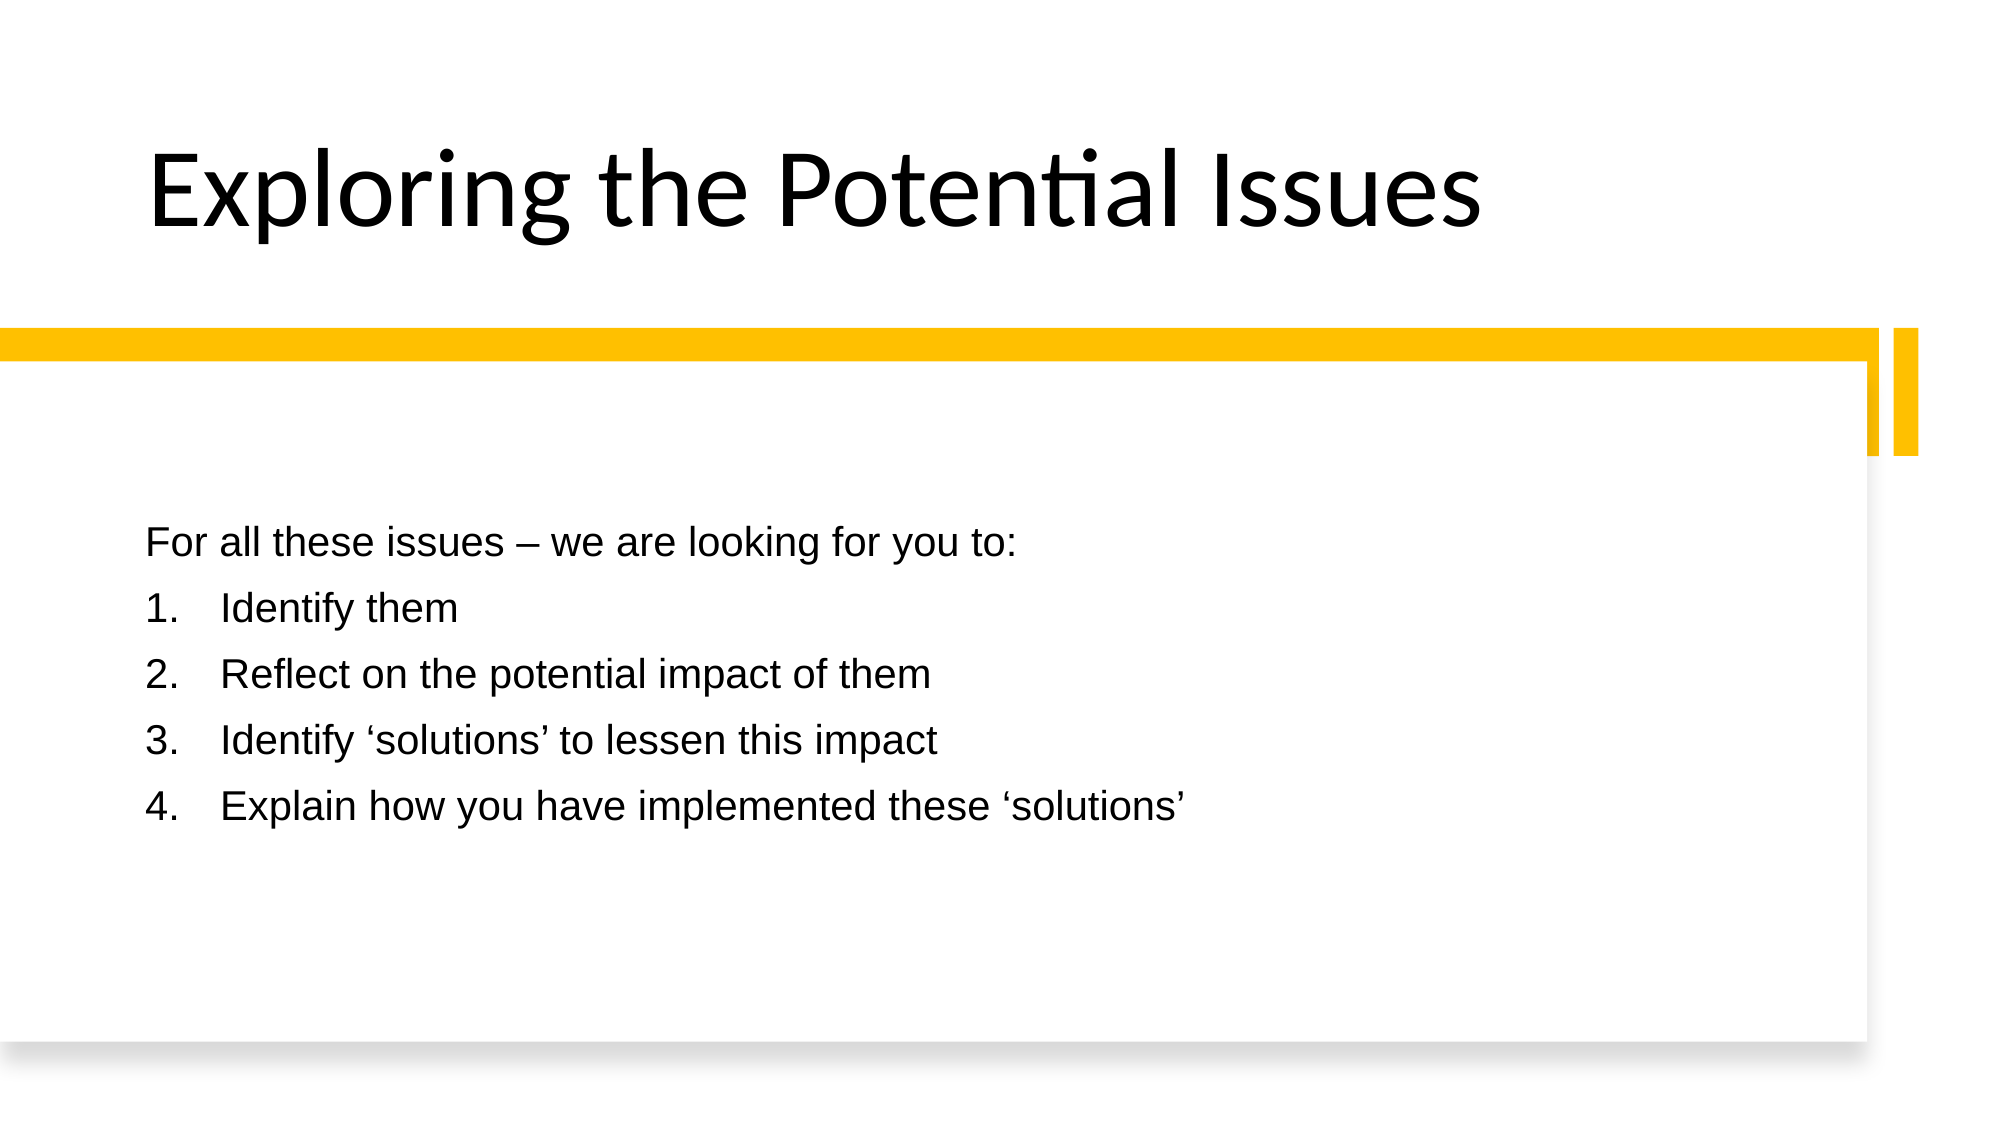

# Exploring the Potential Issues

For all these issues – we are looking for you to:
Identify them
Reflect on the potential impact of them
Identify ‘solutions’ to lessen this impact
Explain how you have implemented these ‘solutions’